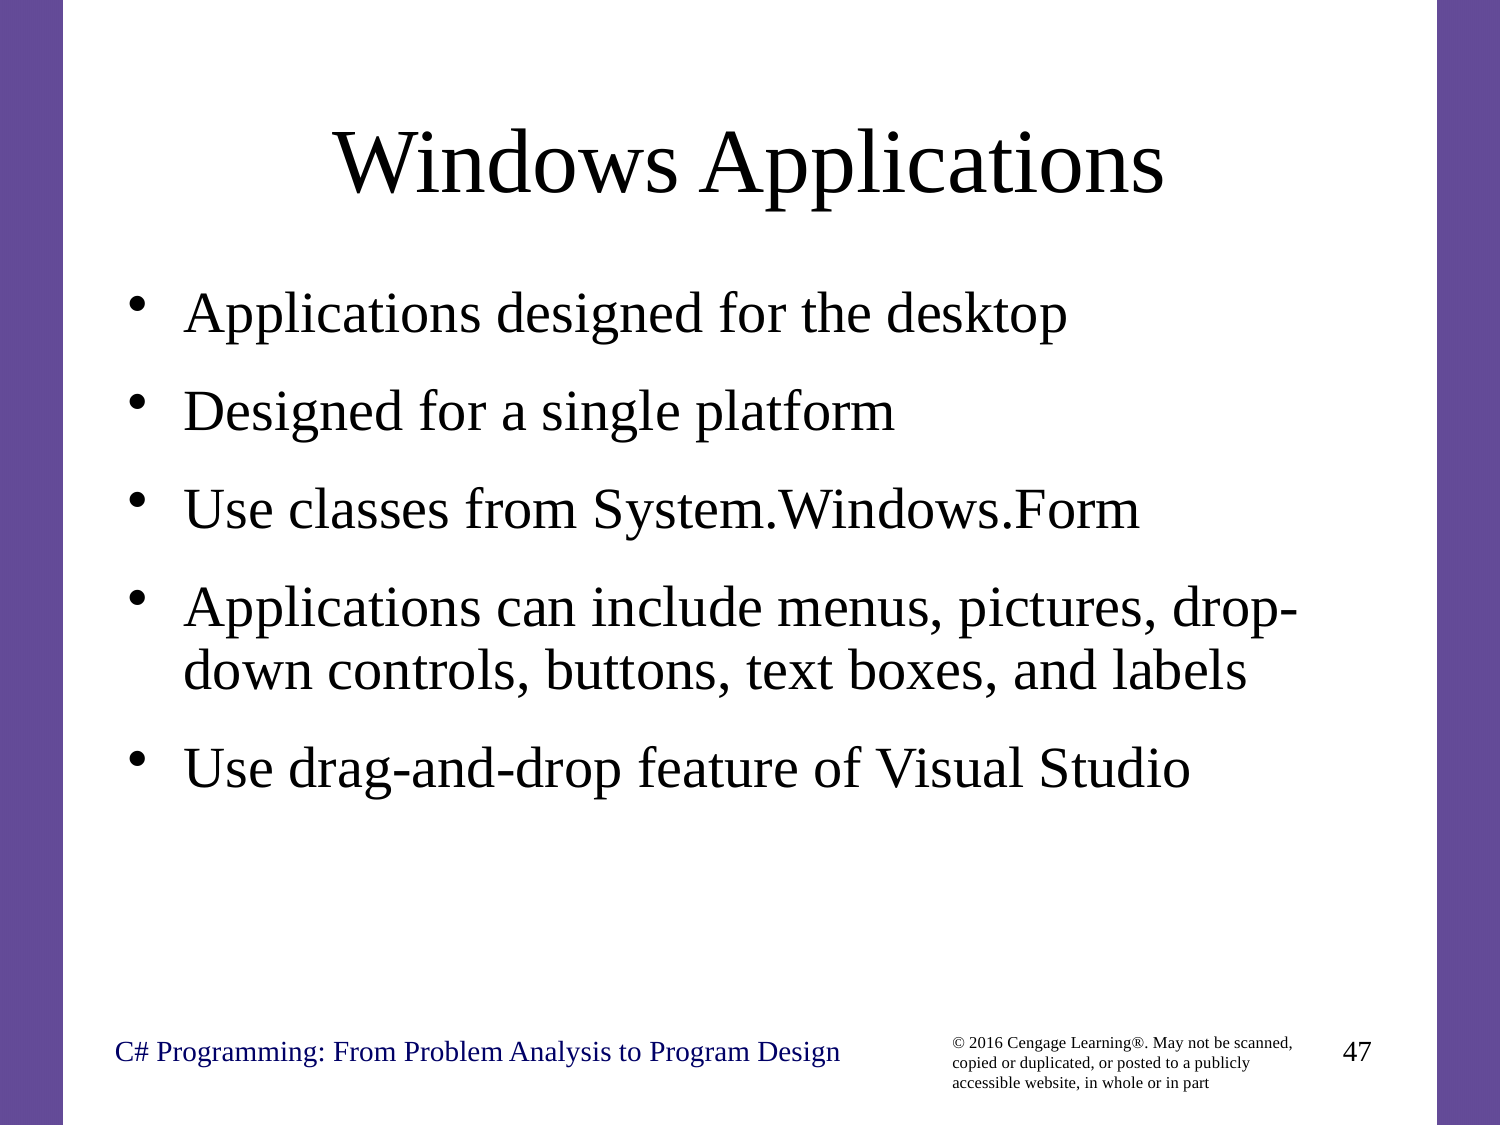

# Windows Applications
Applications designed for the desktop
Designed for a single platform
Use classes from System.Windows.Form
Applications can include menus, pictures, drop-down controls, buttons, text boxes, and labels
Use drag-and-drop feature of Visual Studio
C# Programming: From Problem Analysis to Program Design

47